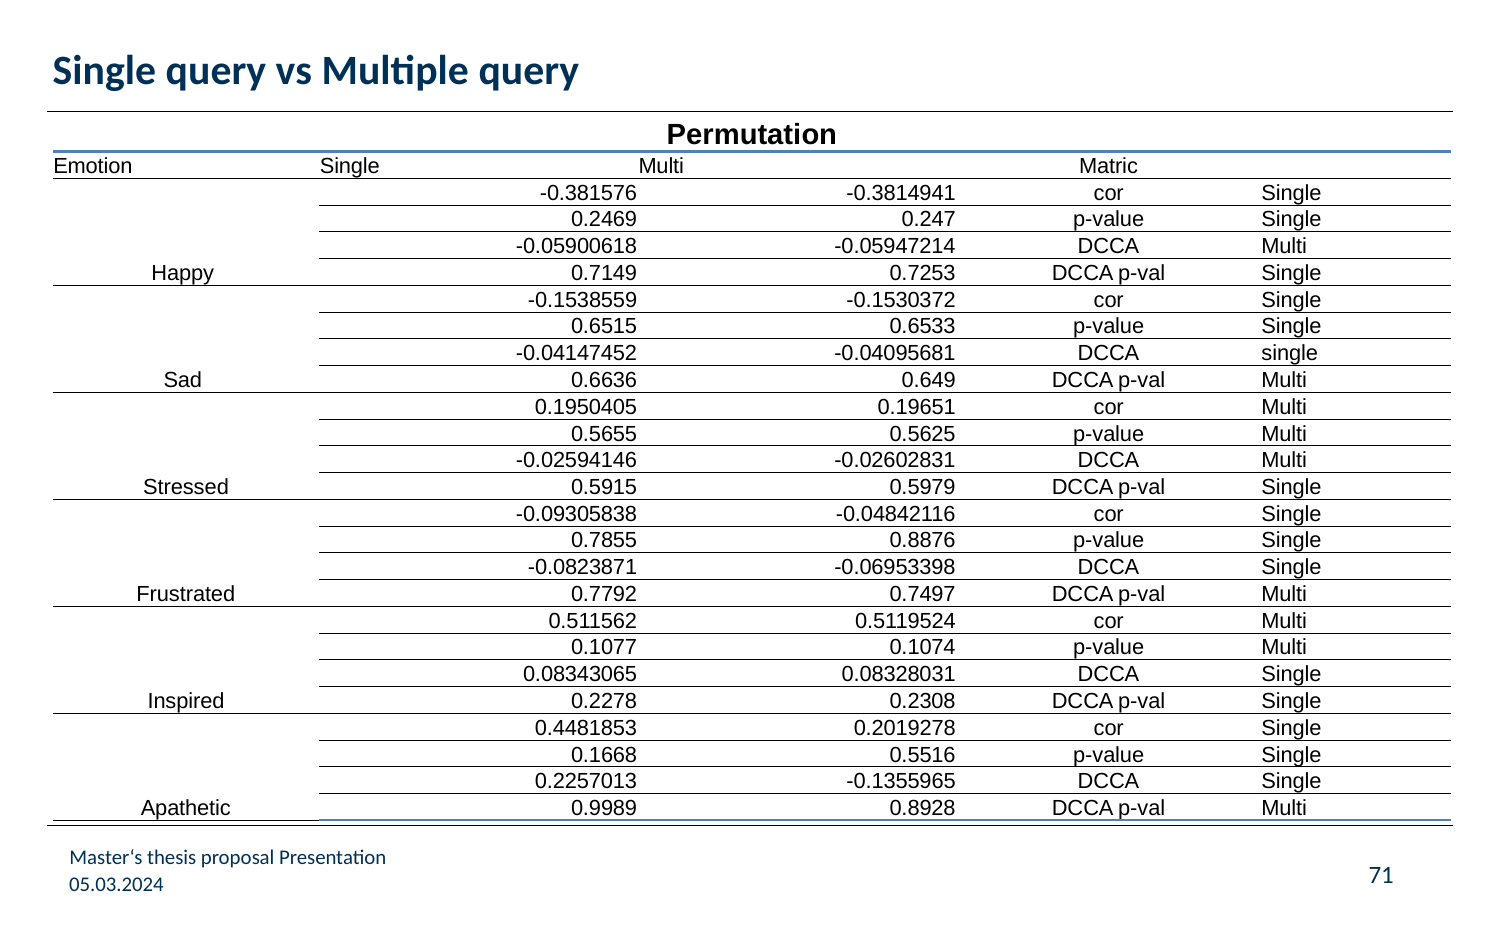

# Single query vs Multiple query
| Permutation |  |  |  |  |
| --- | --- | --- | --- | --- |
| Emotion | Single | Multi | Matric |  |
| Happy | -0.381576 | -0.3814941 | cor | Single |
|  | 0.2469 | 0.247 | p-value | Single |
|  | -0.05900618 | -0.05947214 | DCCA | Multi |
|  | 0.7149 | 0.7253 | DCCA p-val | Single |
| Sad | -0.1538559 | -0.1530372 | cor | Single |
|  | 0.6515 | 0.6533 | p-value | Single |
|  | -0.04147452 | -0.04095681 | DCCA | single |
|  | 0.6636 | 0.649 | DCCA p-val | Multi |
| Stressed | 0.1950405 | 0.19651 | cor | Multi |
|  | 0.5655 | 0.5625 | p-value | Multi |
|  | -0.02594146 | -0.02602831 | DCCA | Multi |
|  | 0.5915 | 0.5979 | DCCA p-val | Single |
| Frustrated | -0.09305838 | -0.04842116 | cor | Single |
|  | 0.7855 | 0.8876 | p-value | Single |
|  | -0.0823871 | -0.06953398 | DCCA | Single |
|  | 0.7792 | 0.7497 | DCCA p-val | Multi |
| Inspired | 0.511562 | 0.5119524 | cor | Multi |
|  | 0.1077 | 0.1074 | p-value | Multi |
|  | 0.08343065 | 0.08328031 | DCCA | Single |
|  | 0.2278 | 0.2308 | DCCA p-val | Single |
| Apathetic | 0.4481853 | 0.2019278 | cor | Single |
|  | 0.1668 | 0.5516 | p-value | Single |
|  | 0.2257013 | -0.1355965 | DCCA | Single |
|  | 0.9989 | 0.8928 | DCCA p-val | Multi |